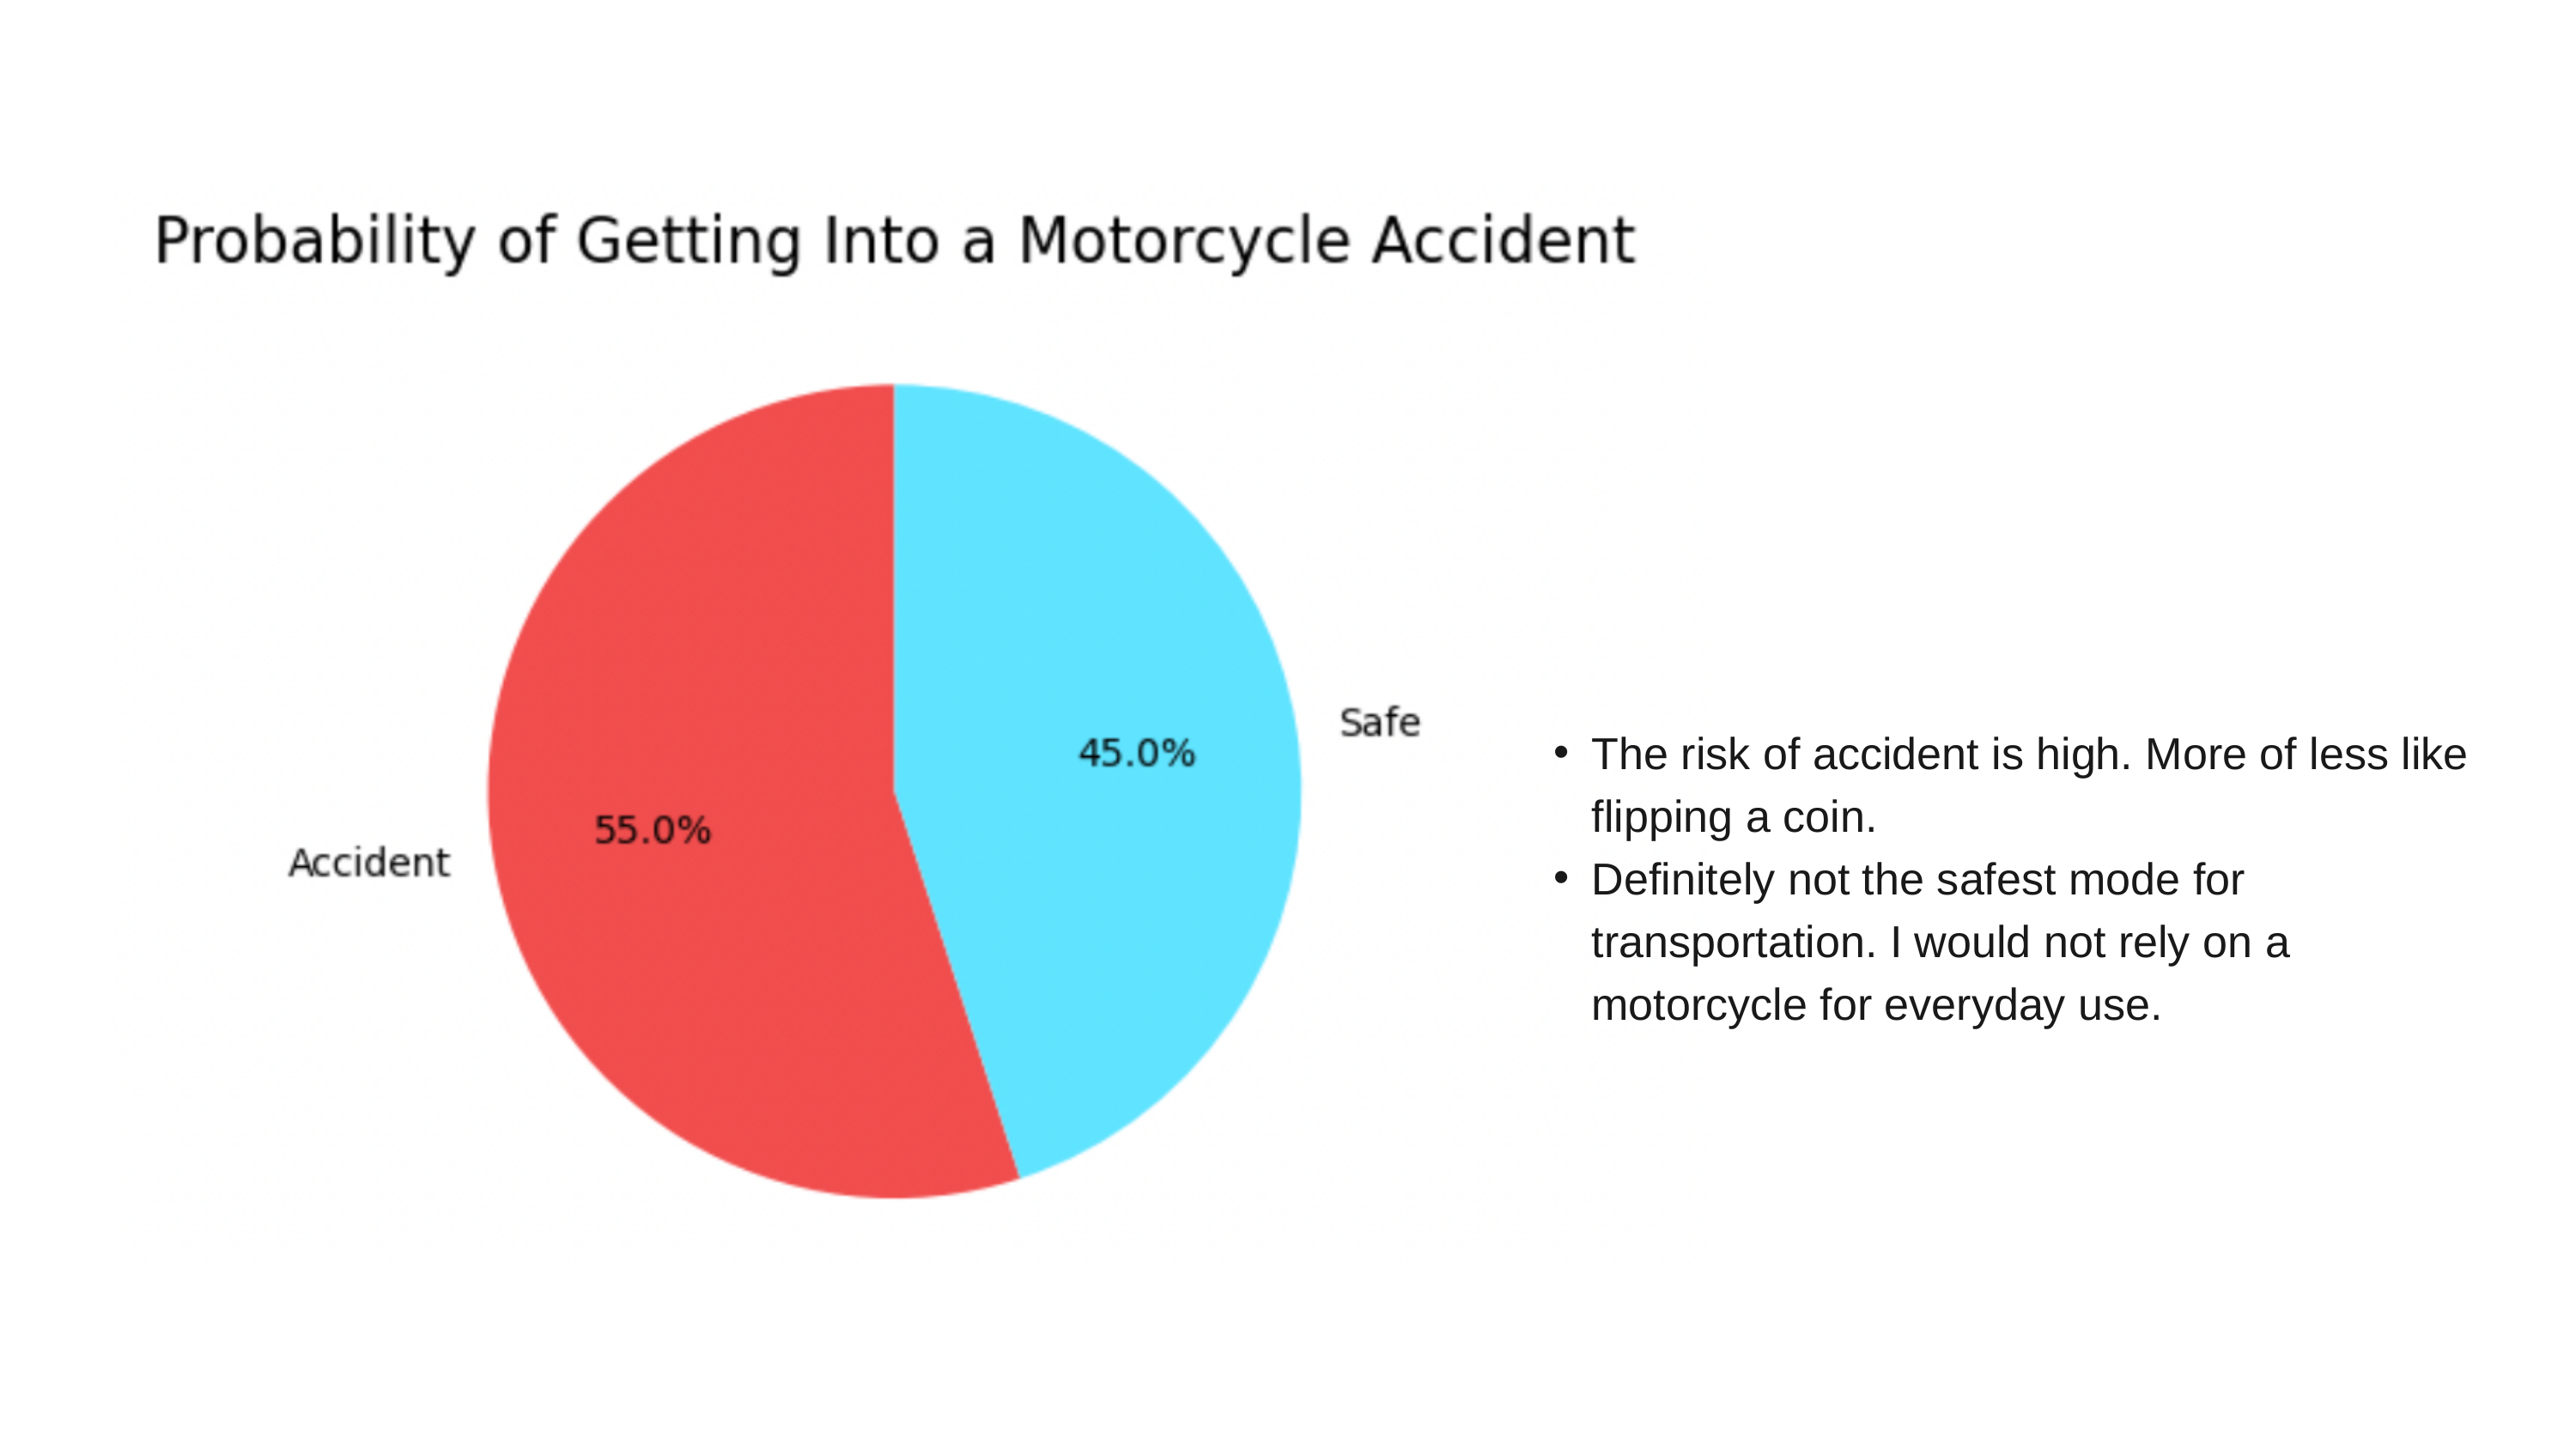

The risk of accident is high. More of less like flipping a coin.
Definitely not the safest mode for transportation. I would not rely on a motorcycle for everyday use.